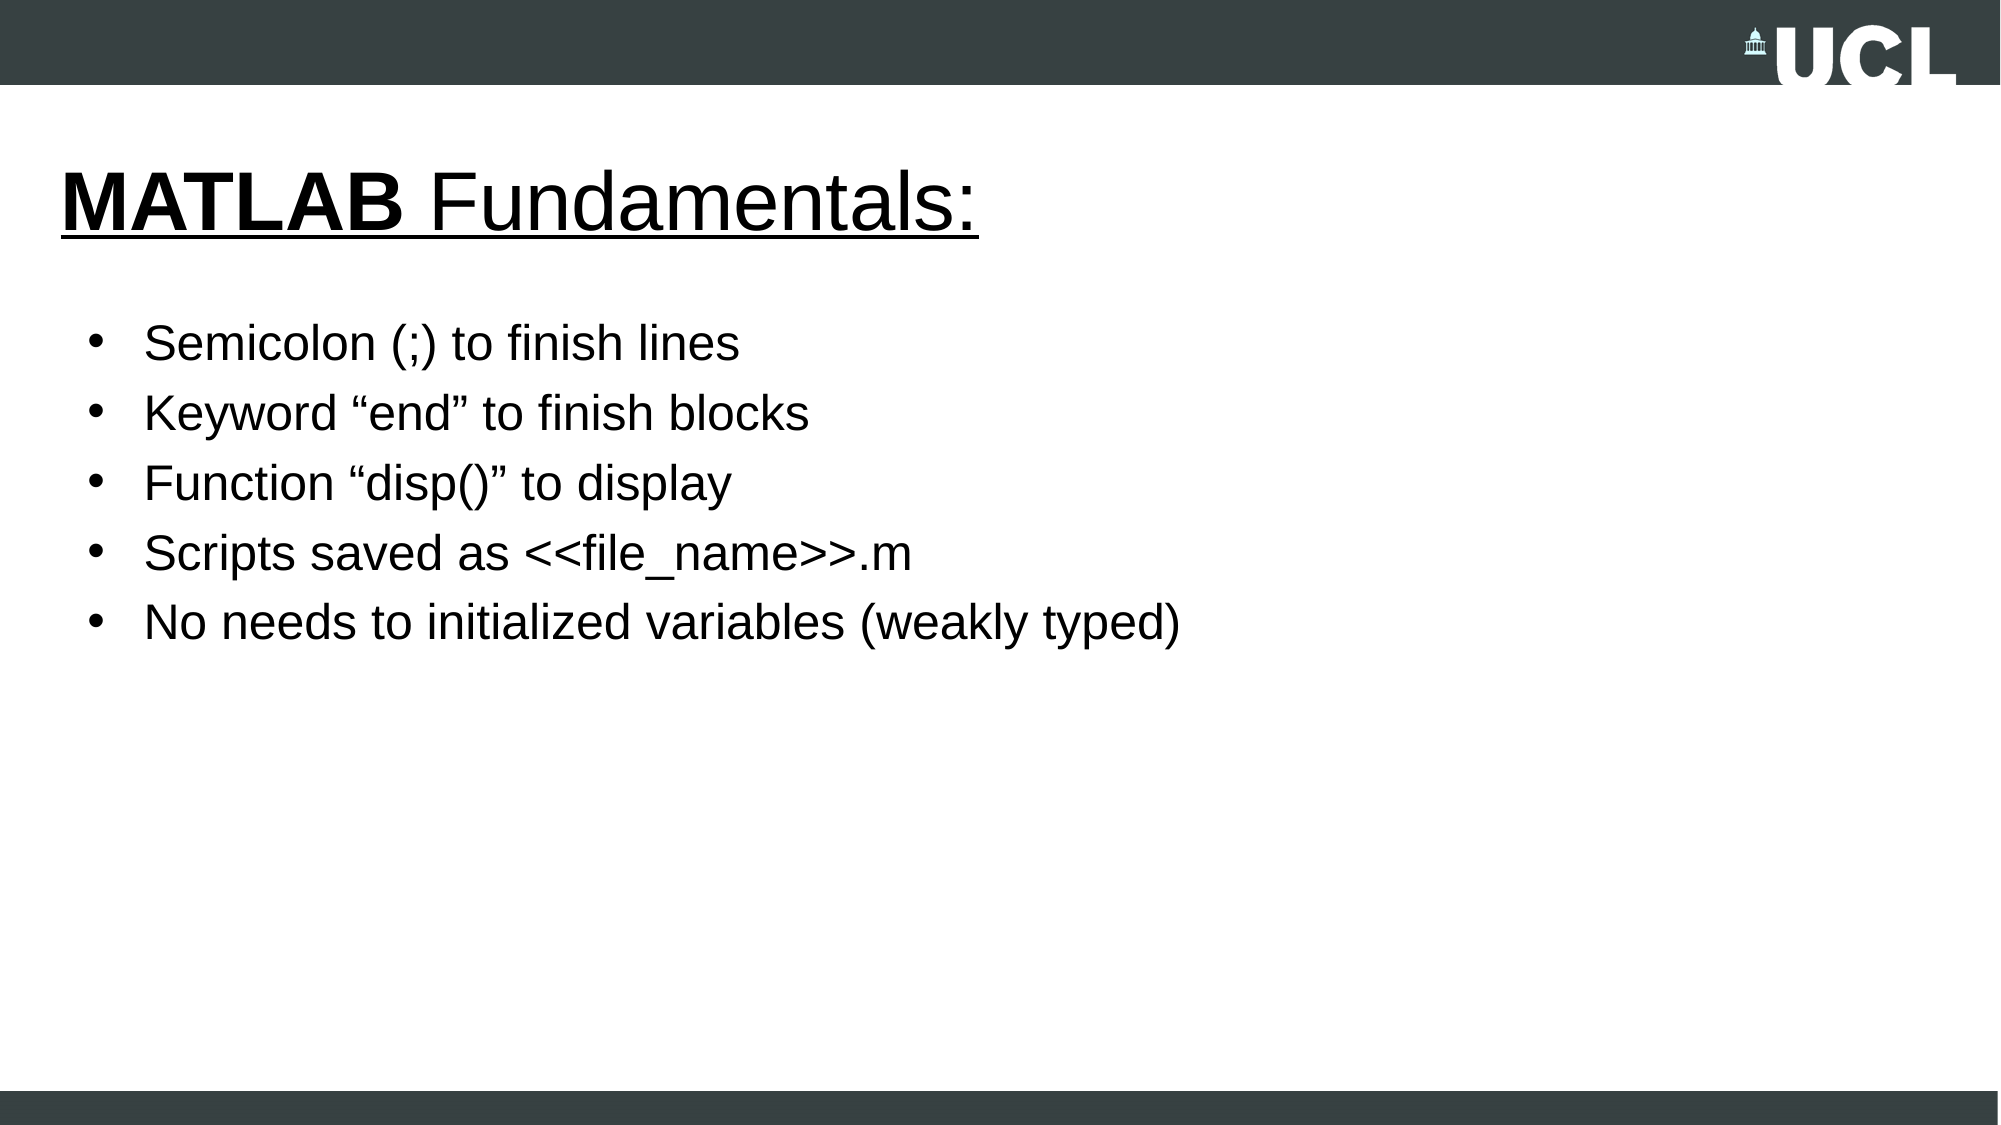

# MATLAB Fundamentals:
Semicolon (;) to finish lines
Keyword “end” to finish blocks
Function “disp()” to display
Scripts saved as <<file_name>>.m
No needs to initialized variables (weakly typed)